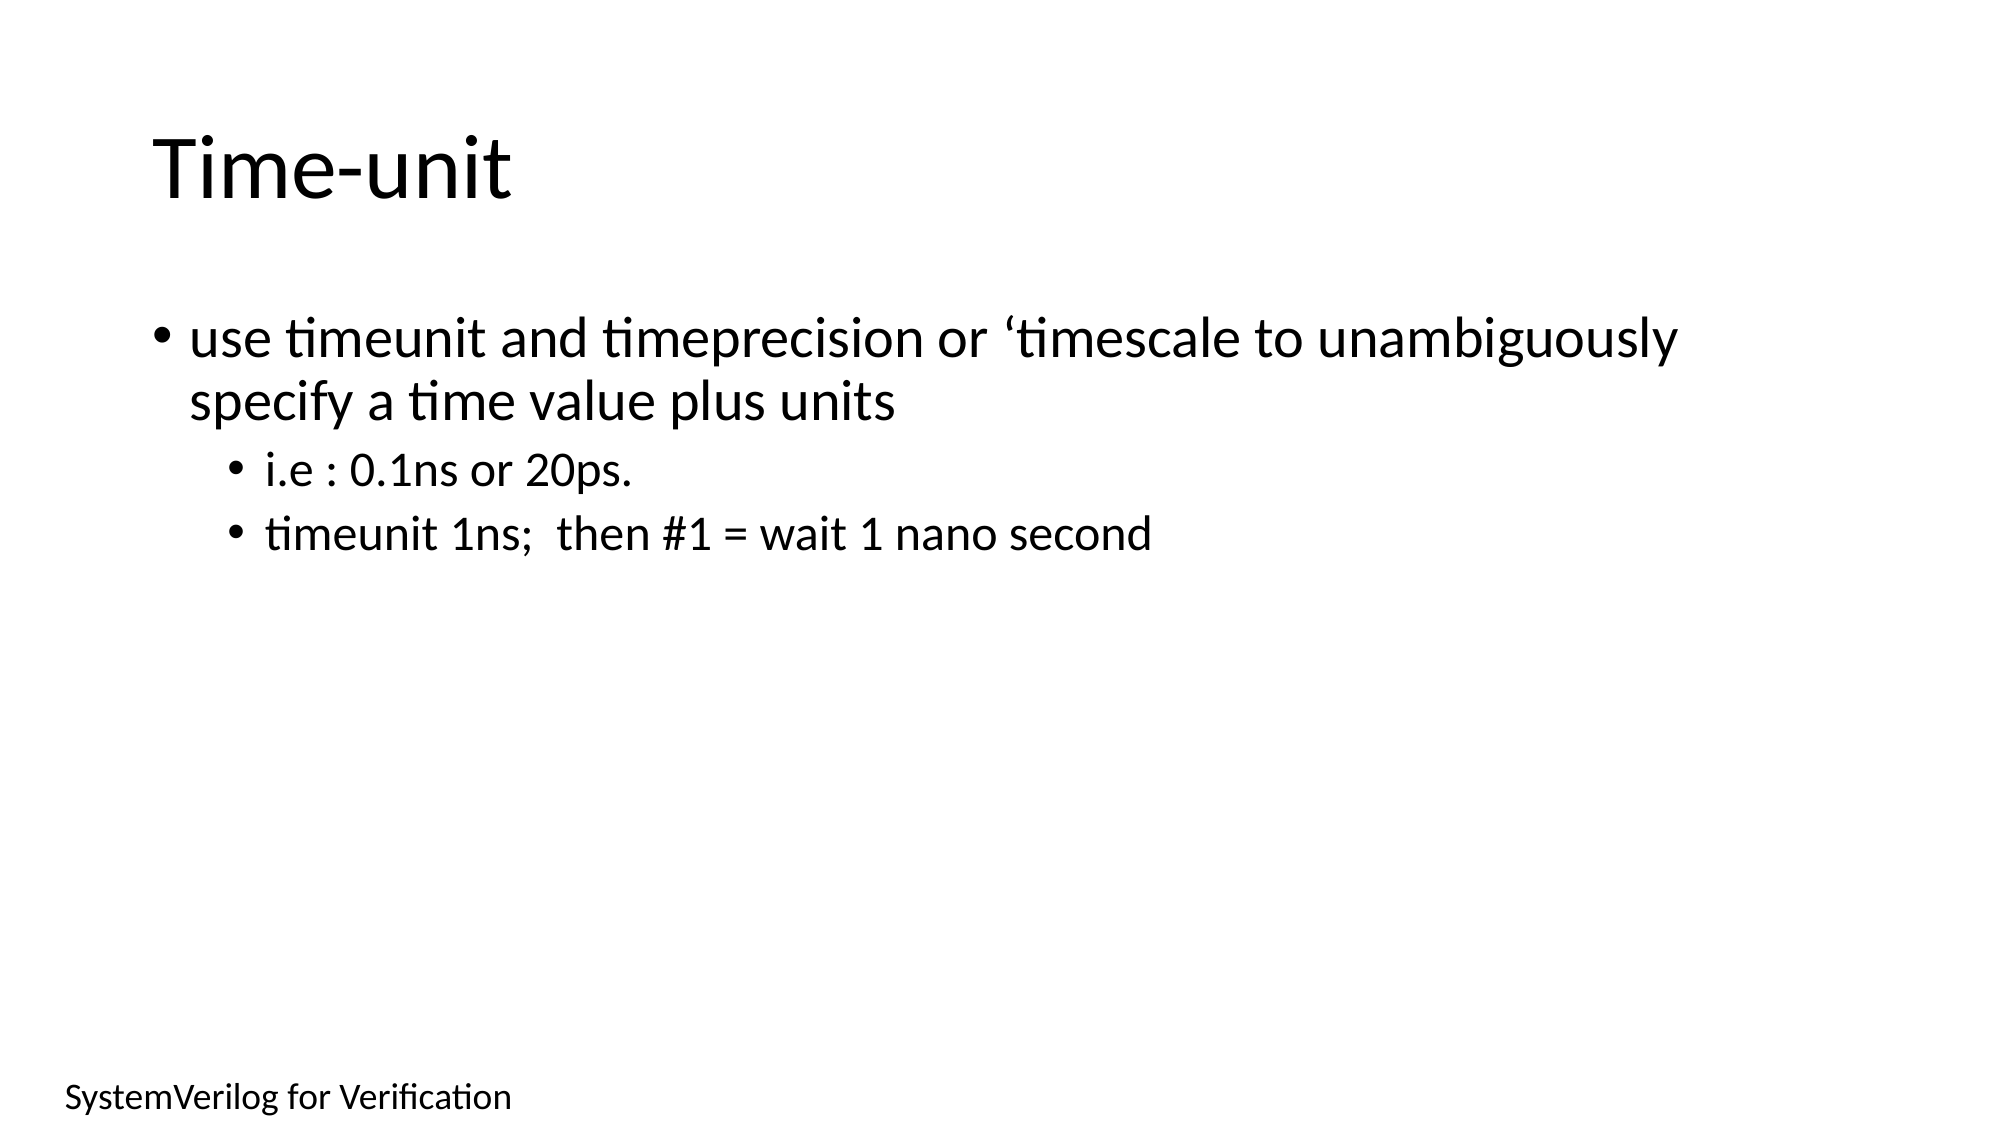

# Time-unit
use timeunit and timeprecision or ‘timescale to unambiguously specify a time value plus units
i.e : 0.1ns or 20ps.
timeunit 1ns;  then #1 = wait 1 nano second

SystemVerilog for Verification